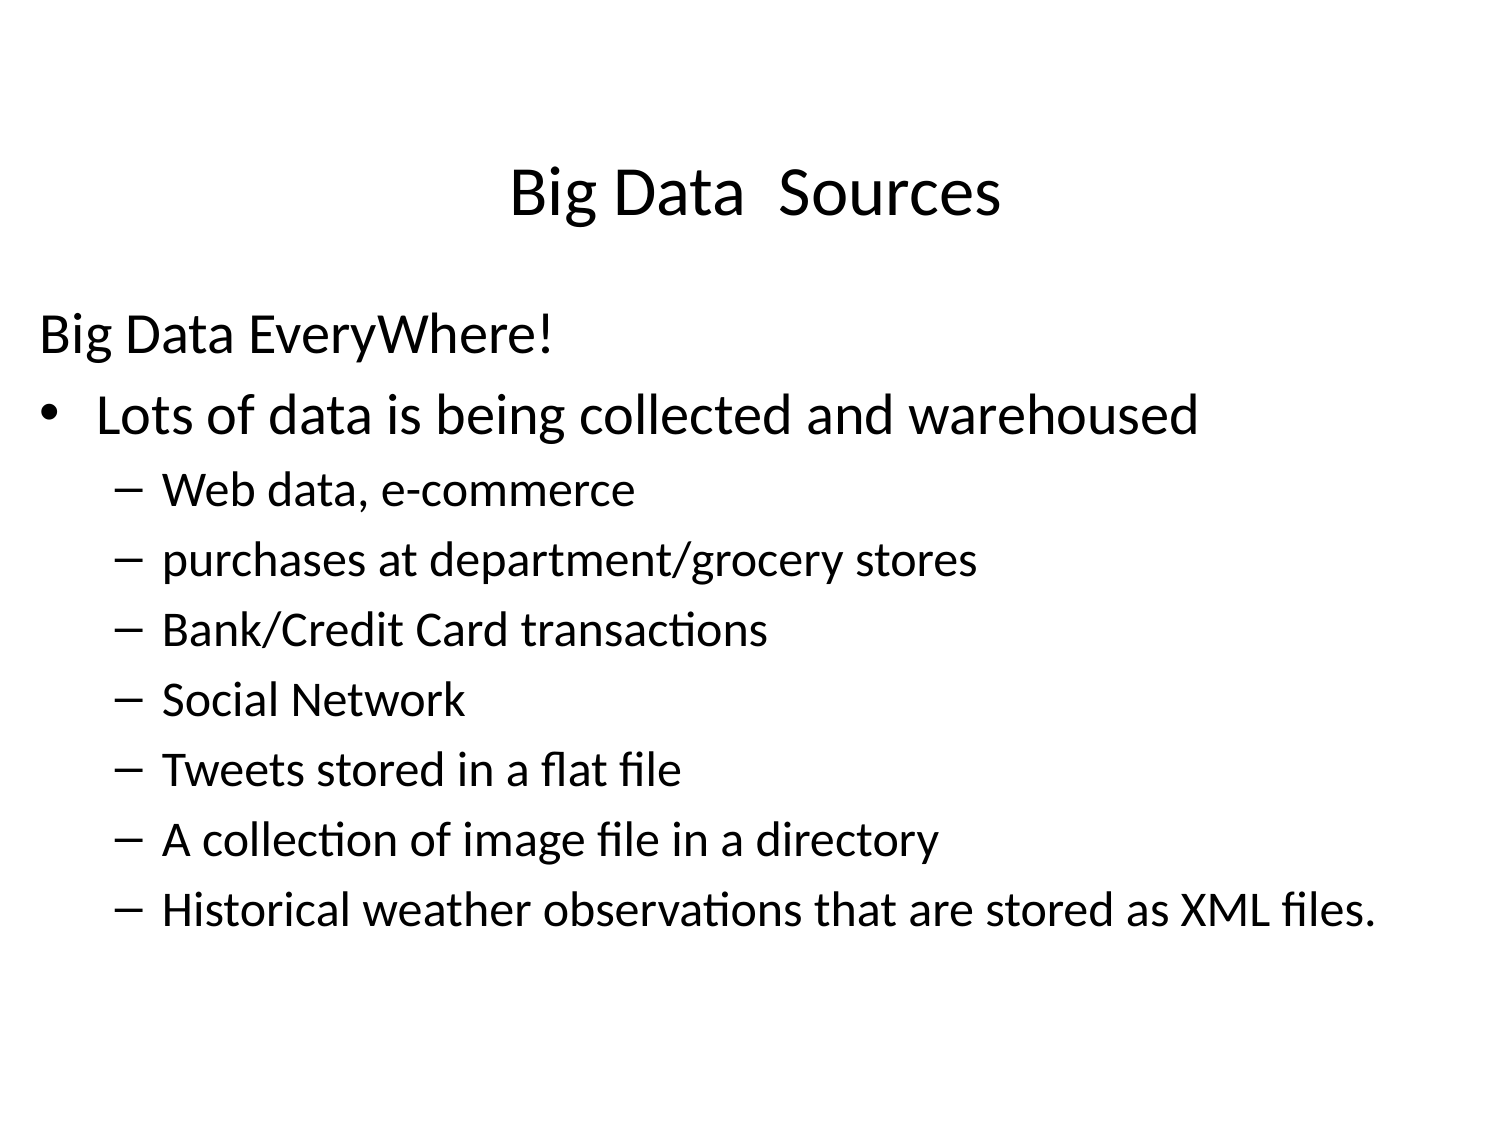

# Big Data  Sources
Big Data EveryWhere!
Lots of data is being collected and warehoused
Web data, e-commerce
purchases at department/grocery stores
Bank/Credit Card transactions
Social Network
Tweets stored in a flat file
A collection of image file in a directory
Historical weather observations that are stored as XML files.